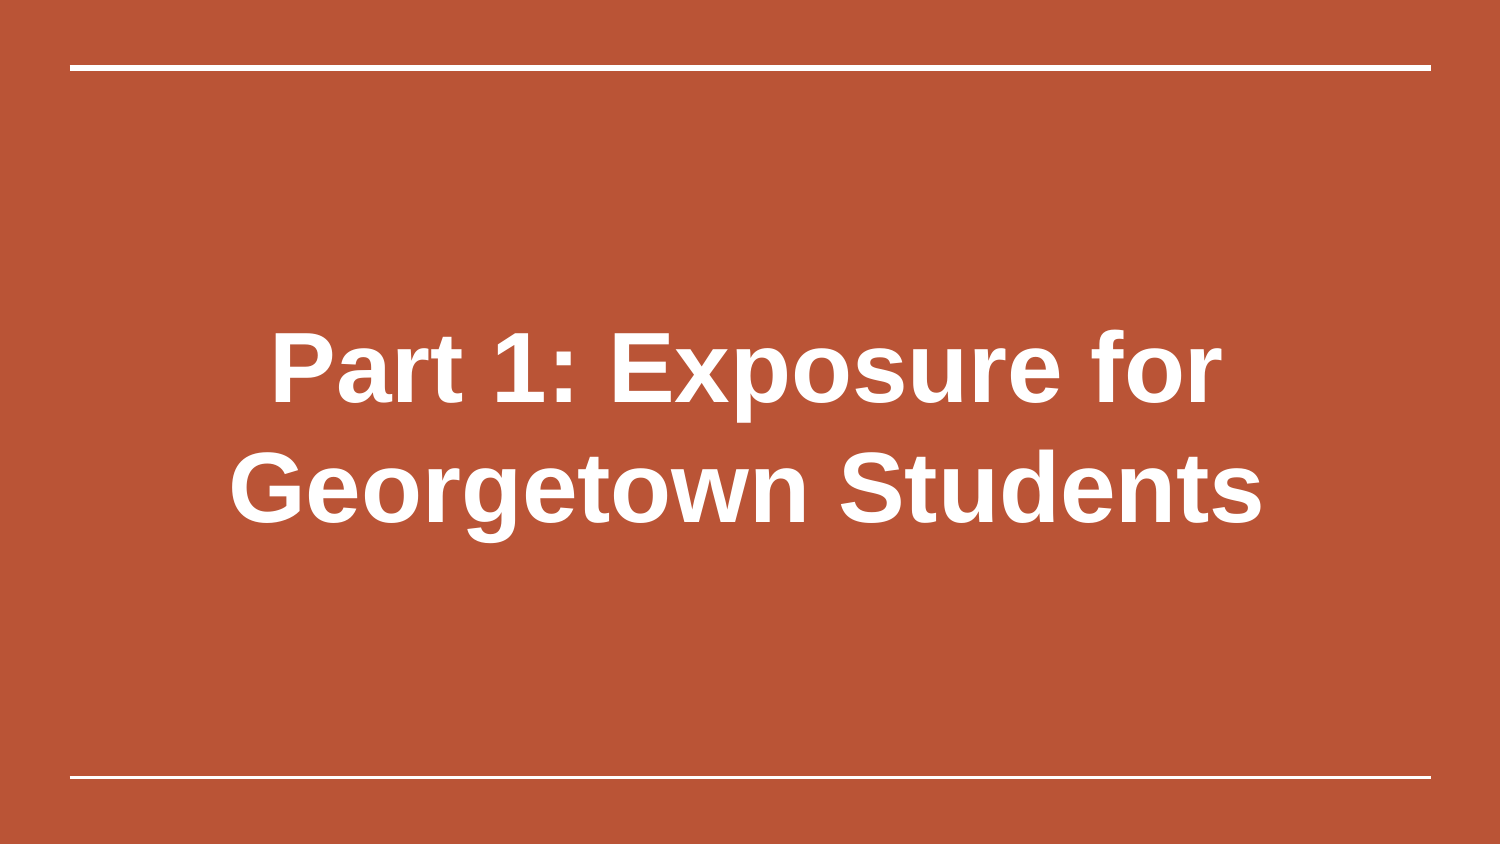

# Part 1: Exposure for Georgetown Students